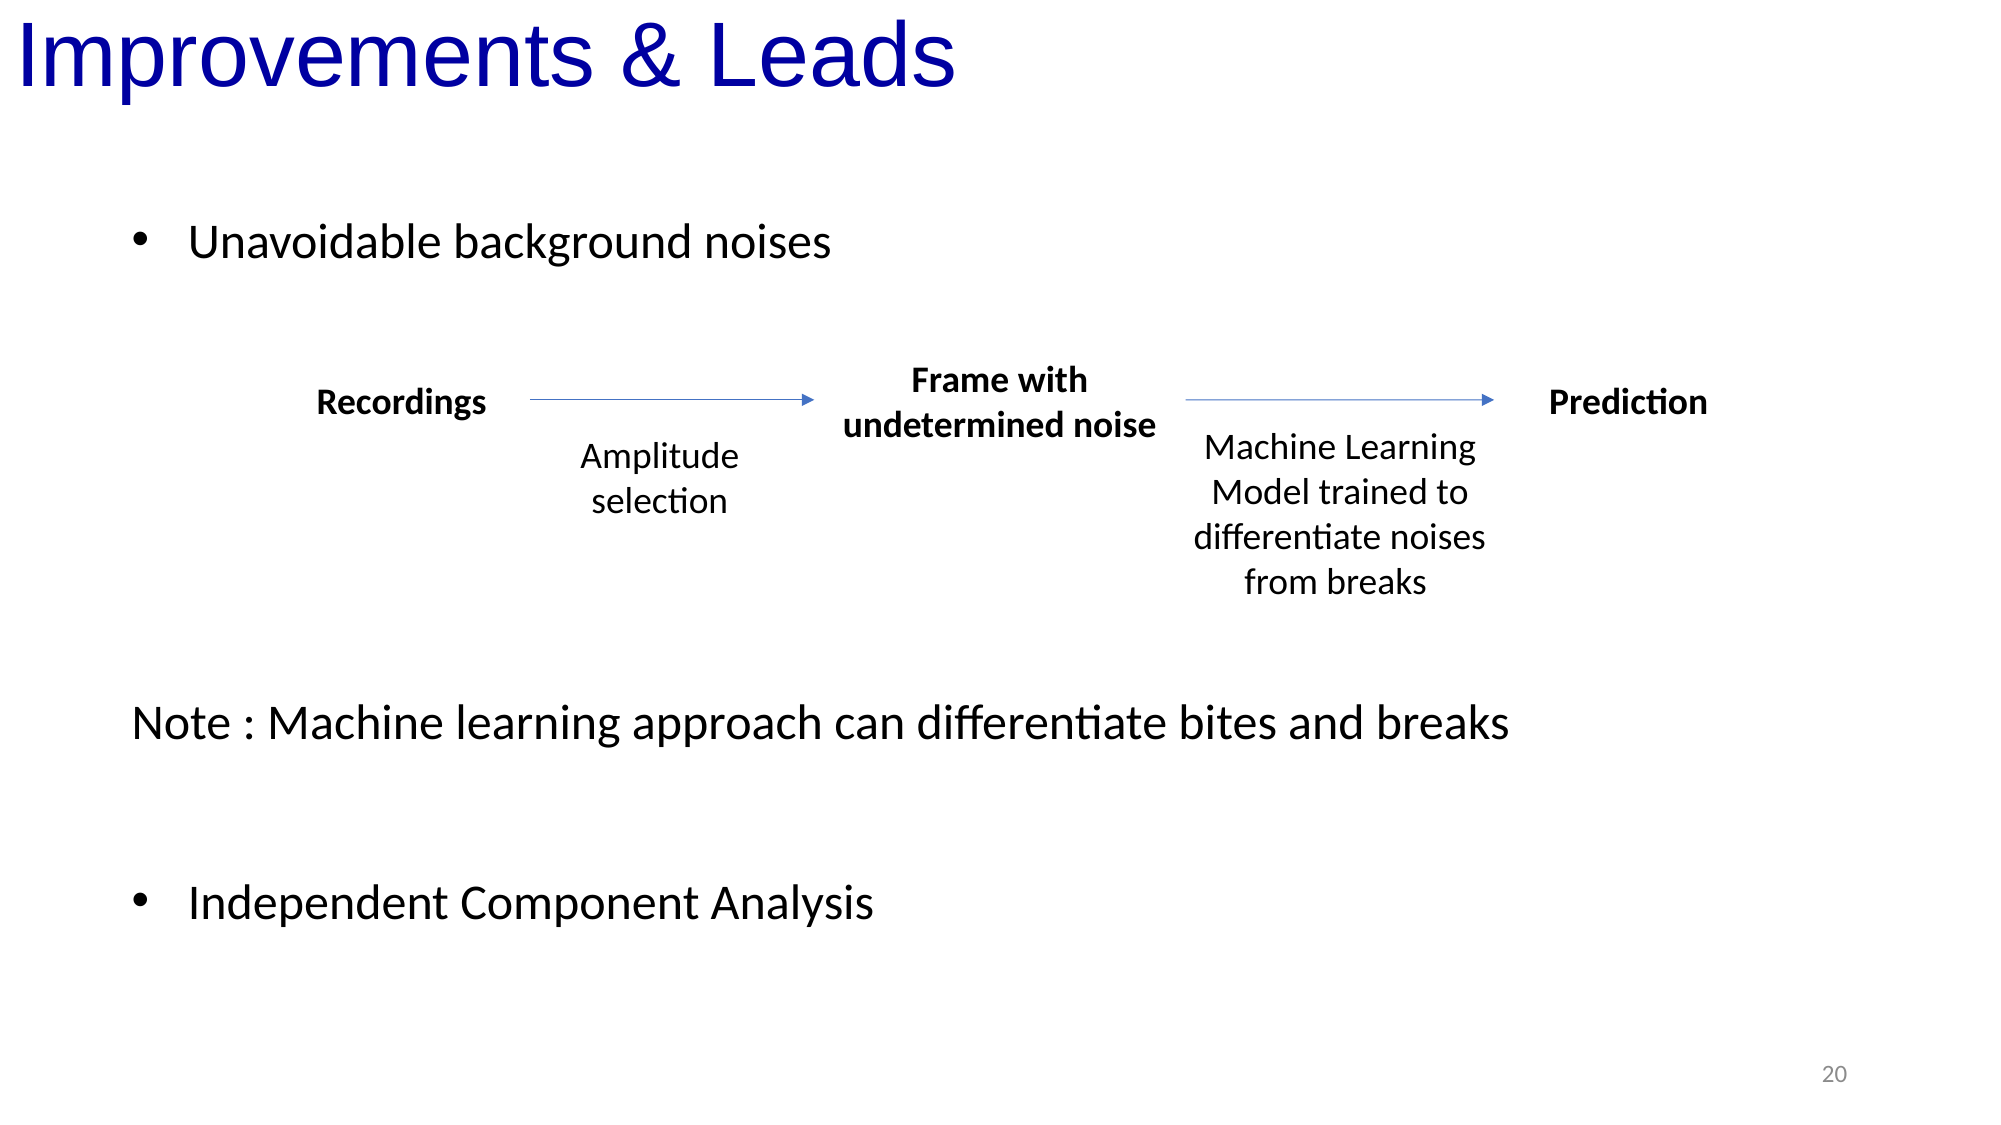

# Improvements & Leads
Unavoidable background noises
Prediction
Frame with undetermined noise
Recordings
Machine Learning Model trained to differentiate noises from breaks
Amplitude selection
Note : Machine learning approach can differentiate bites and breaks

Independent Component Analysis
20